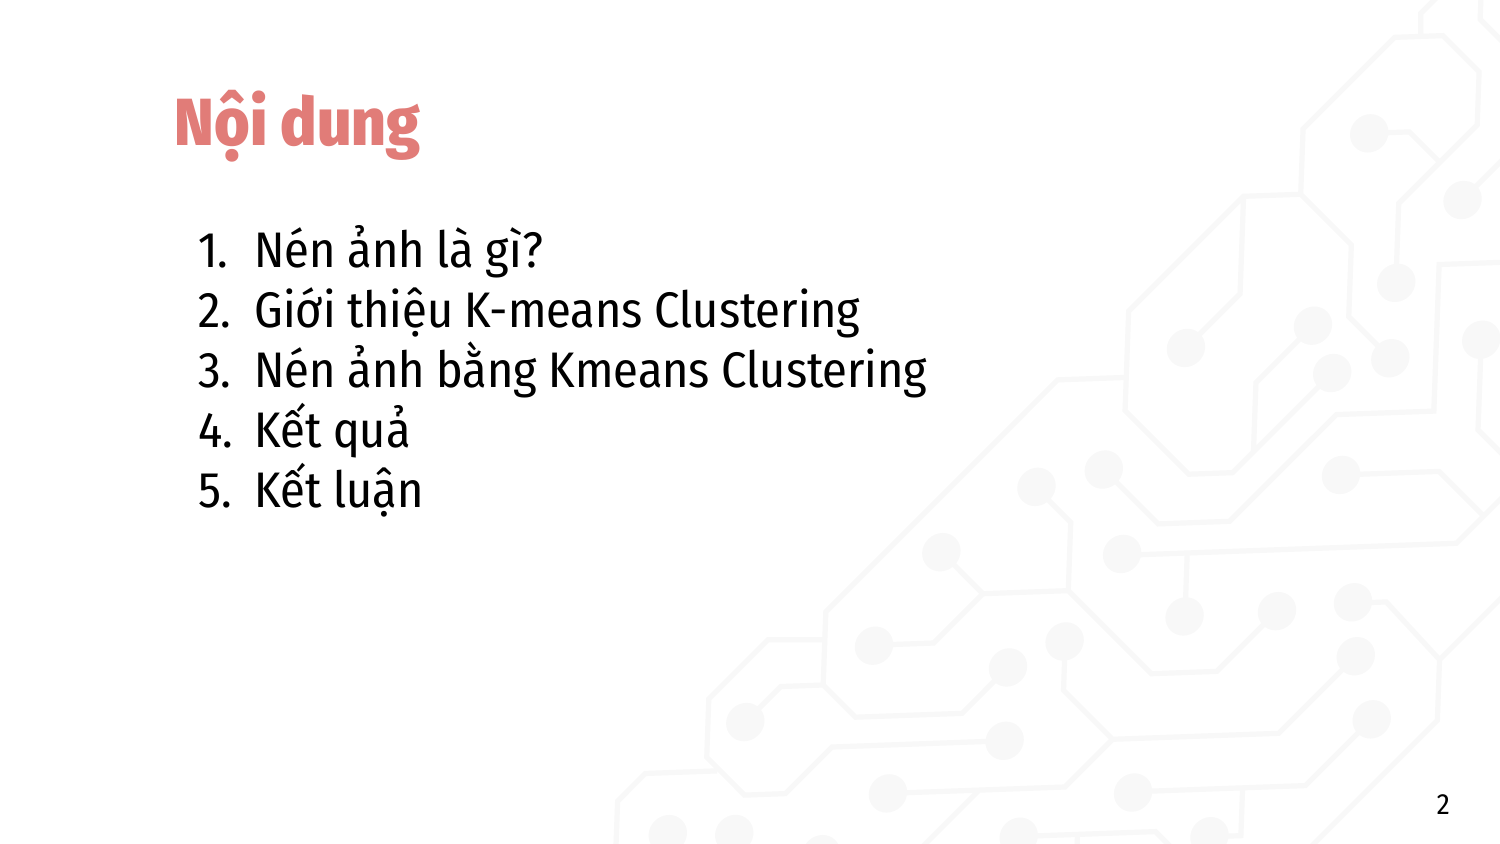

# Nội dung
Nén ảnh là gì?
Giới thiệu K-means Clustering
Nén ảnh bằng Kmeans Clustering
Kết quả
Kết luận

2